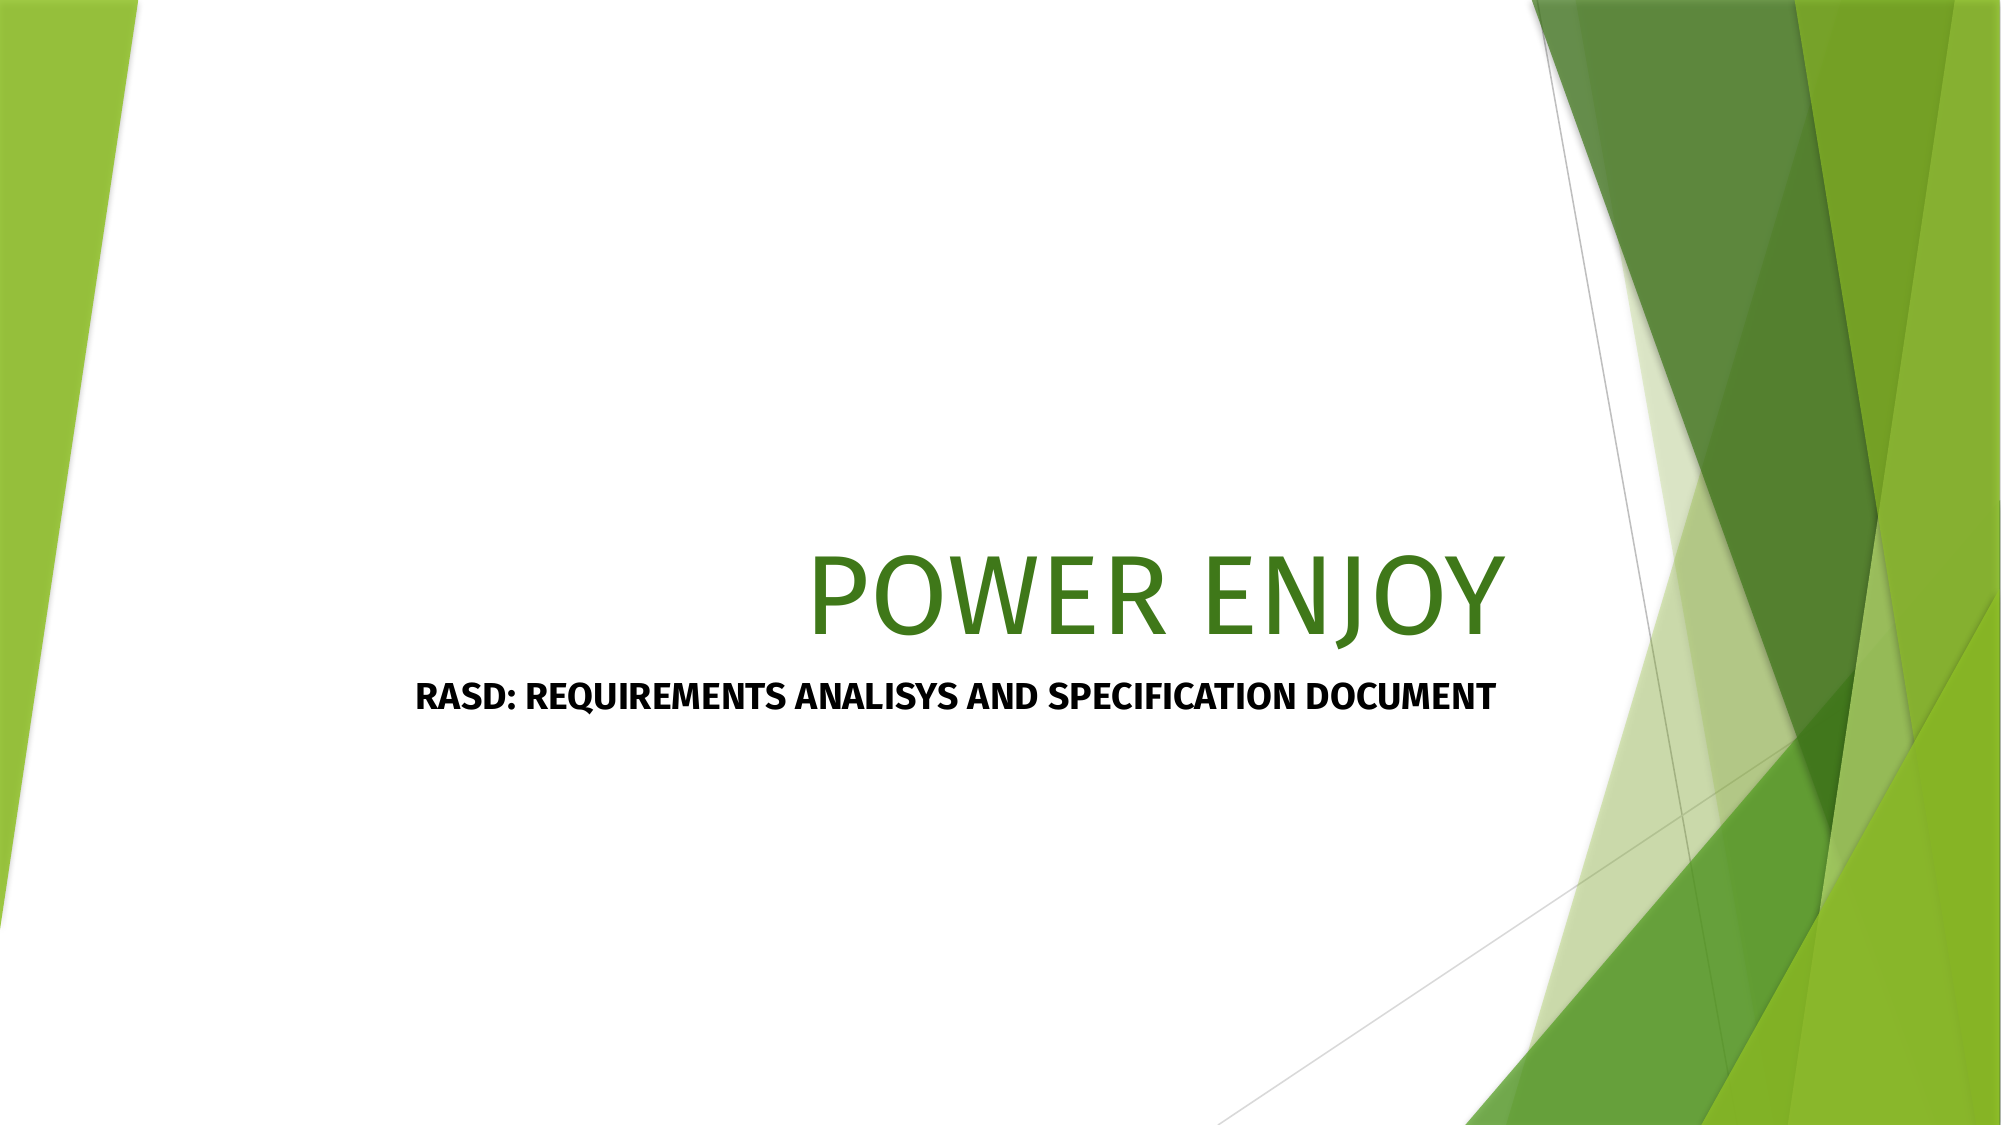

# POWER ENJOY
RASD: REQUIREMENTS ANALISYS AND SPECIFICATION DOCUMENT